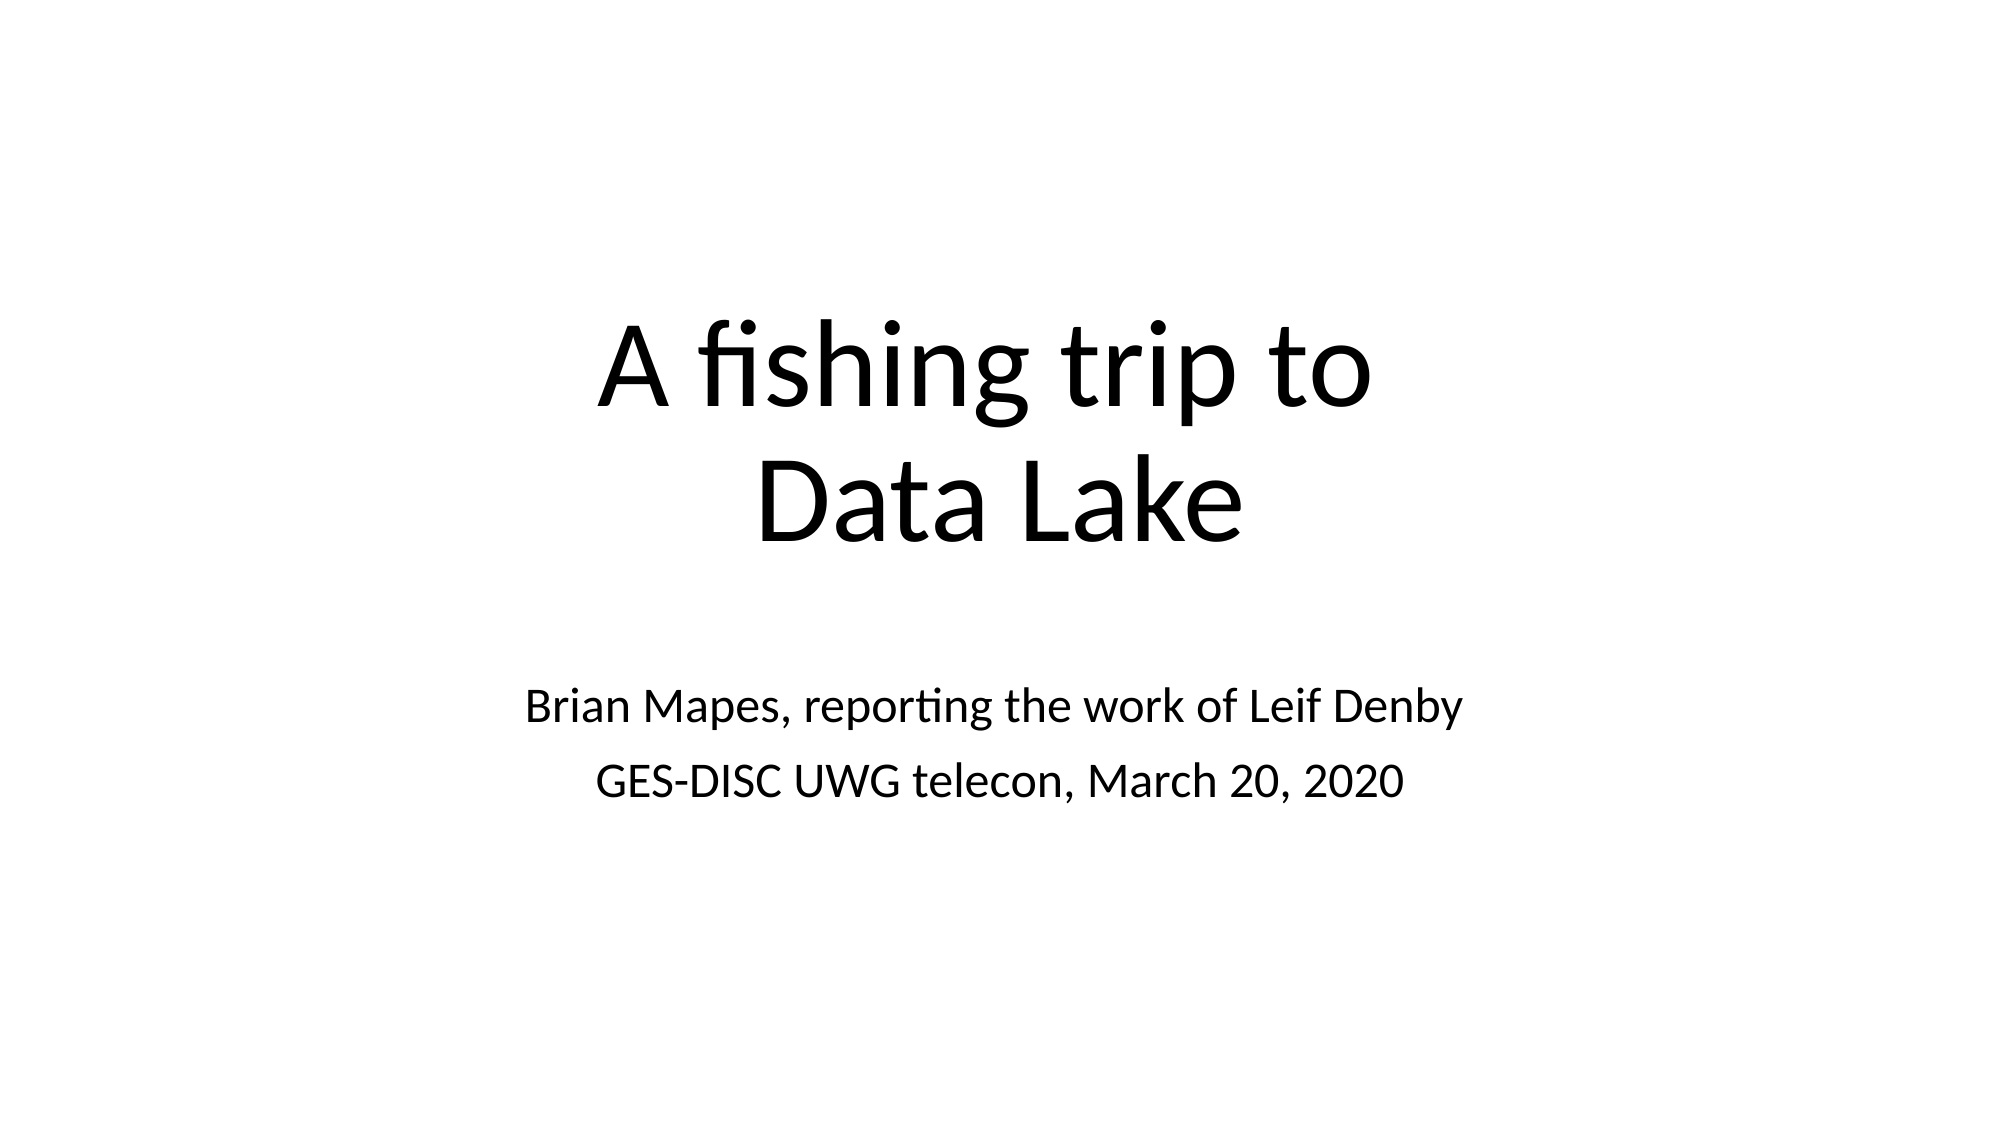

# A fishing trip to Data Lake

Brian Mapes, reporting the work of Leif Denby
GES-DISC UWG telecon, March 20, 2020